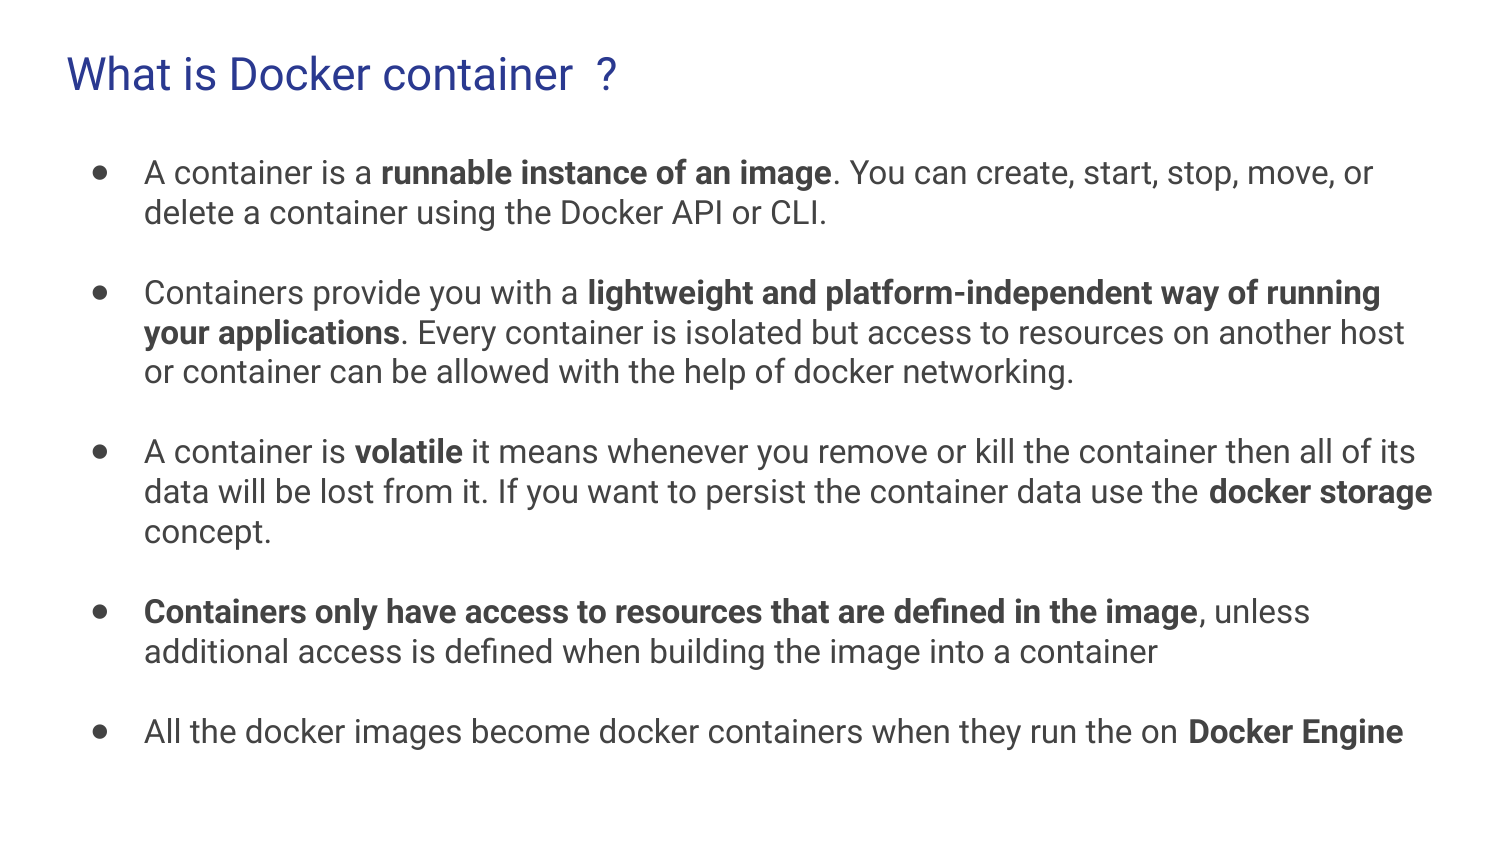

# What is Docker container  ?
A container is a runnable instance of an image. You can create, start, stop, move, or delete a container using the Docker API or CLI.

Containers provide you with a lightweight and platform-independent way of running your applications. Every container is isolated but access to resources on another host or container can be allowed with the help of docker networking.

A container is volatile it means whenever you remove or kill the container then all of its data will be lost from it. If you want to persist the container data use the docker storage concept.

Containers only have access to resources that are defined in the image, unless additional access is defined when building the image into a container

All the docker images become docker containers when they run the on Docker Engine